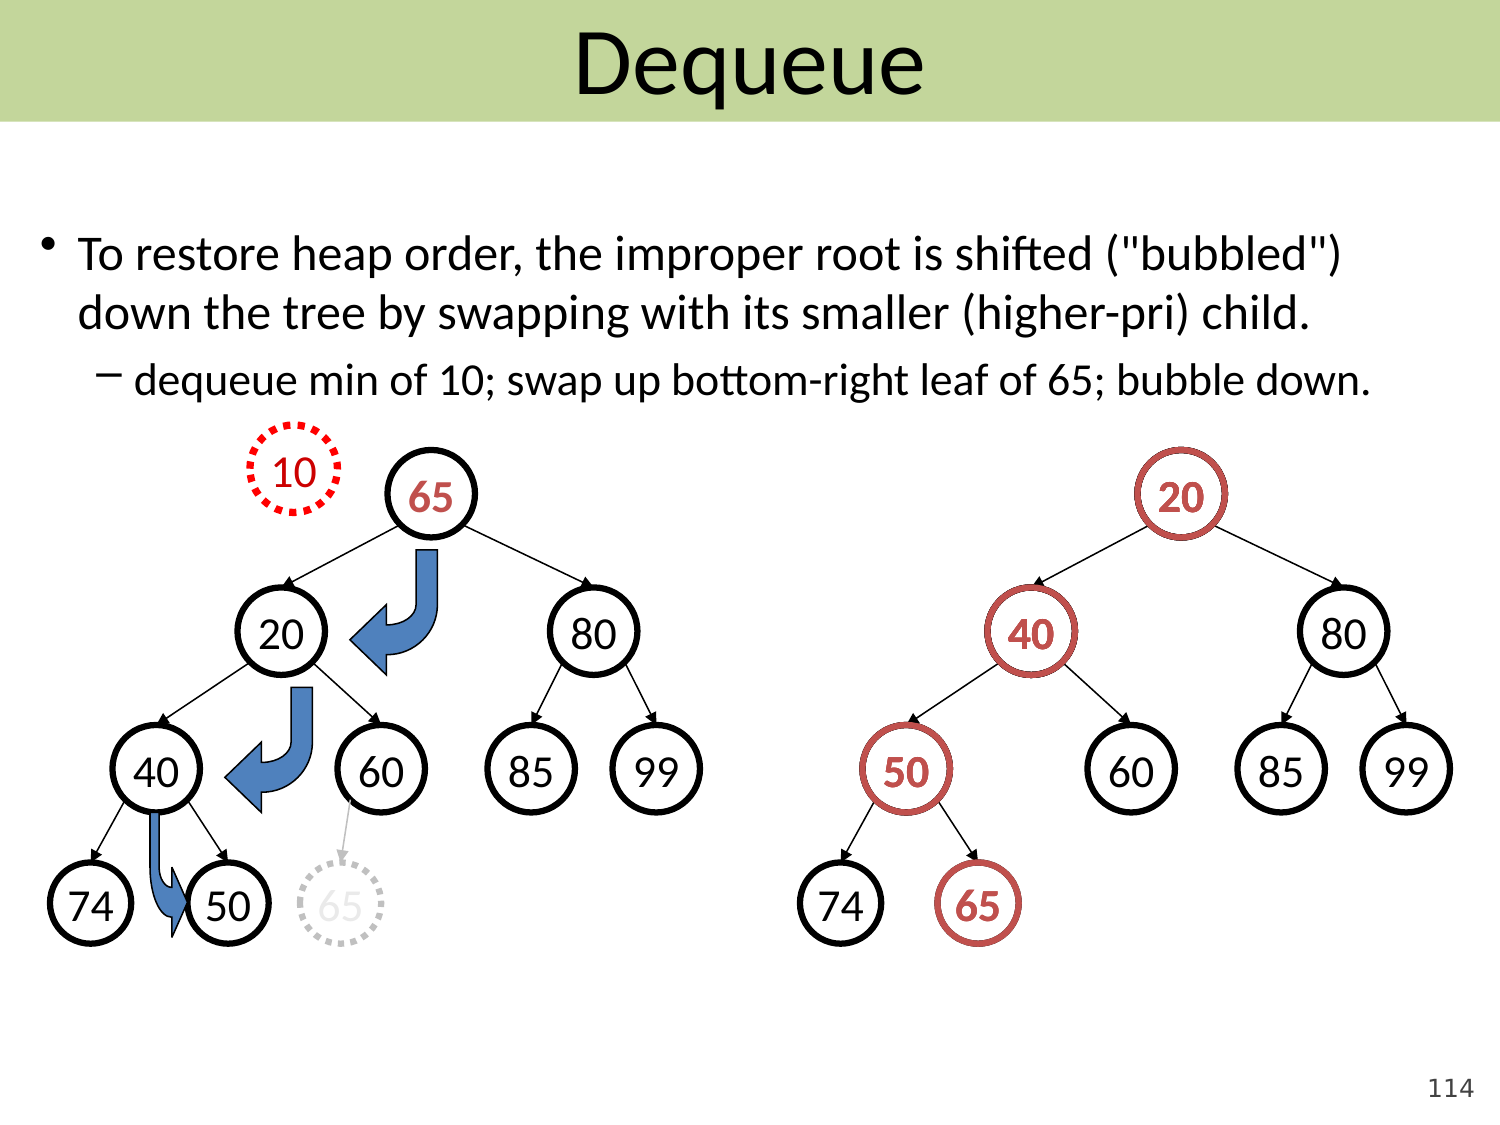

# Dequeue
To restore heap order, the improper root is shifted ("bubbled") down the tree by swapping with its smaller (higher-pri) child.
dequeue min of 10; swap up bottom-right leaf of 65; bubble down.
10
65
20
20
20
20

20
80
40
40
40
40
80

40
60
85
99
50
50
50
60
85
99

74
50
65
74
65
65